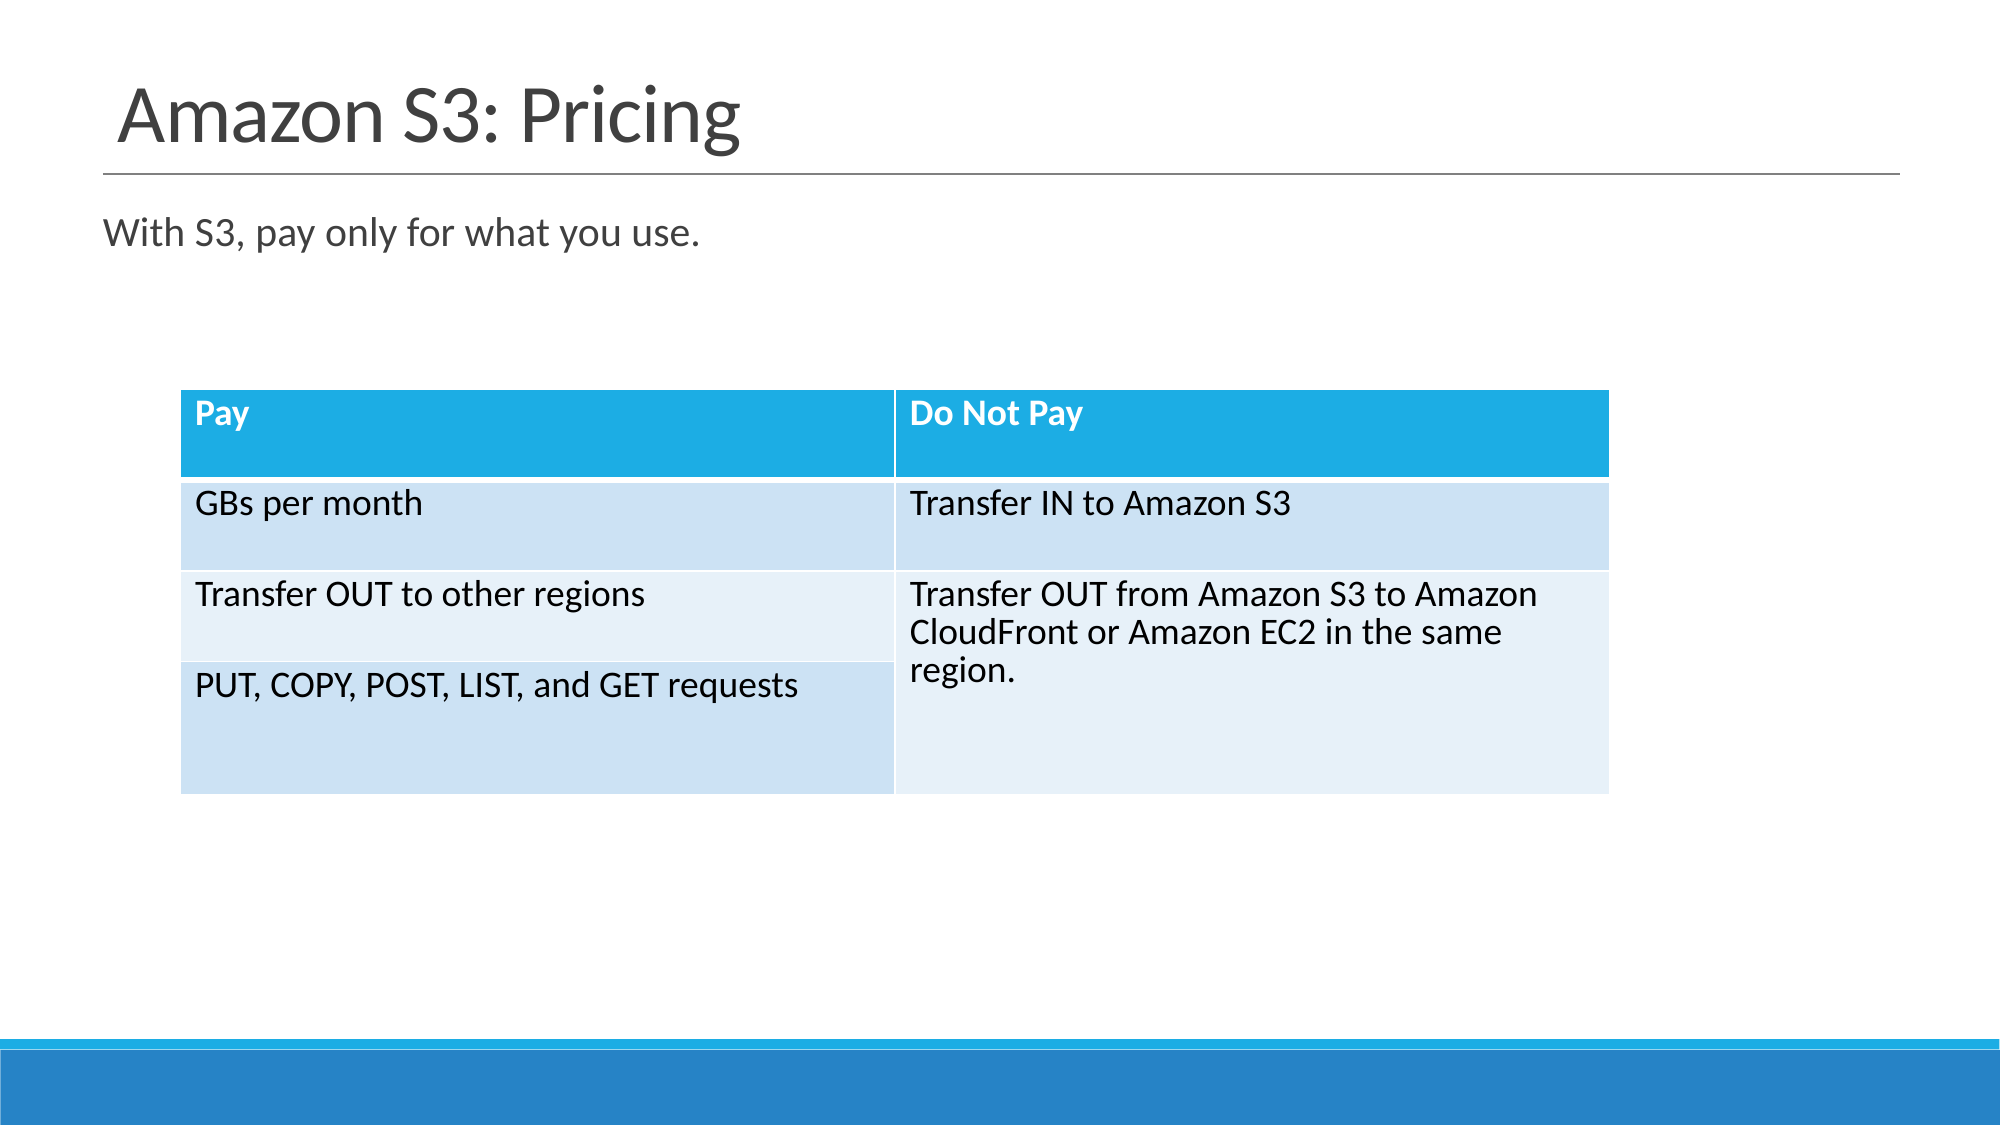

# Amazon S3: Pricing
With S3, pay only for what you use.
| Pay | Do Not Pay |
| --- | --- |
| GBs per month | Transfer IN to Amazon S3 |
| Transfer OUT to other regions | Transfer OUT from Amazon S3 to Amazon CloudFront or Amazon EC2 in the same region. |
| PUT, COPY, POST, LIST, and GET requests |  |